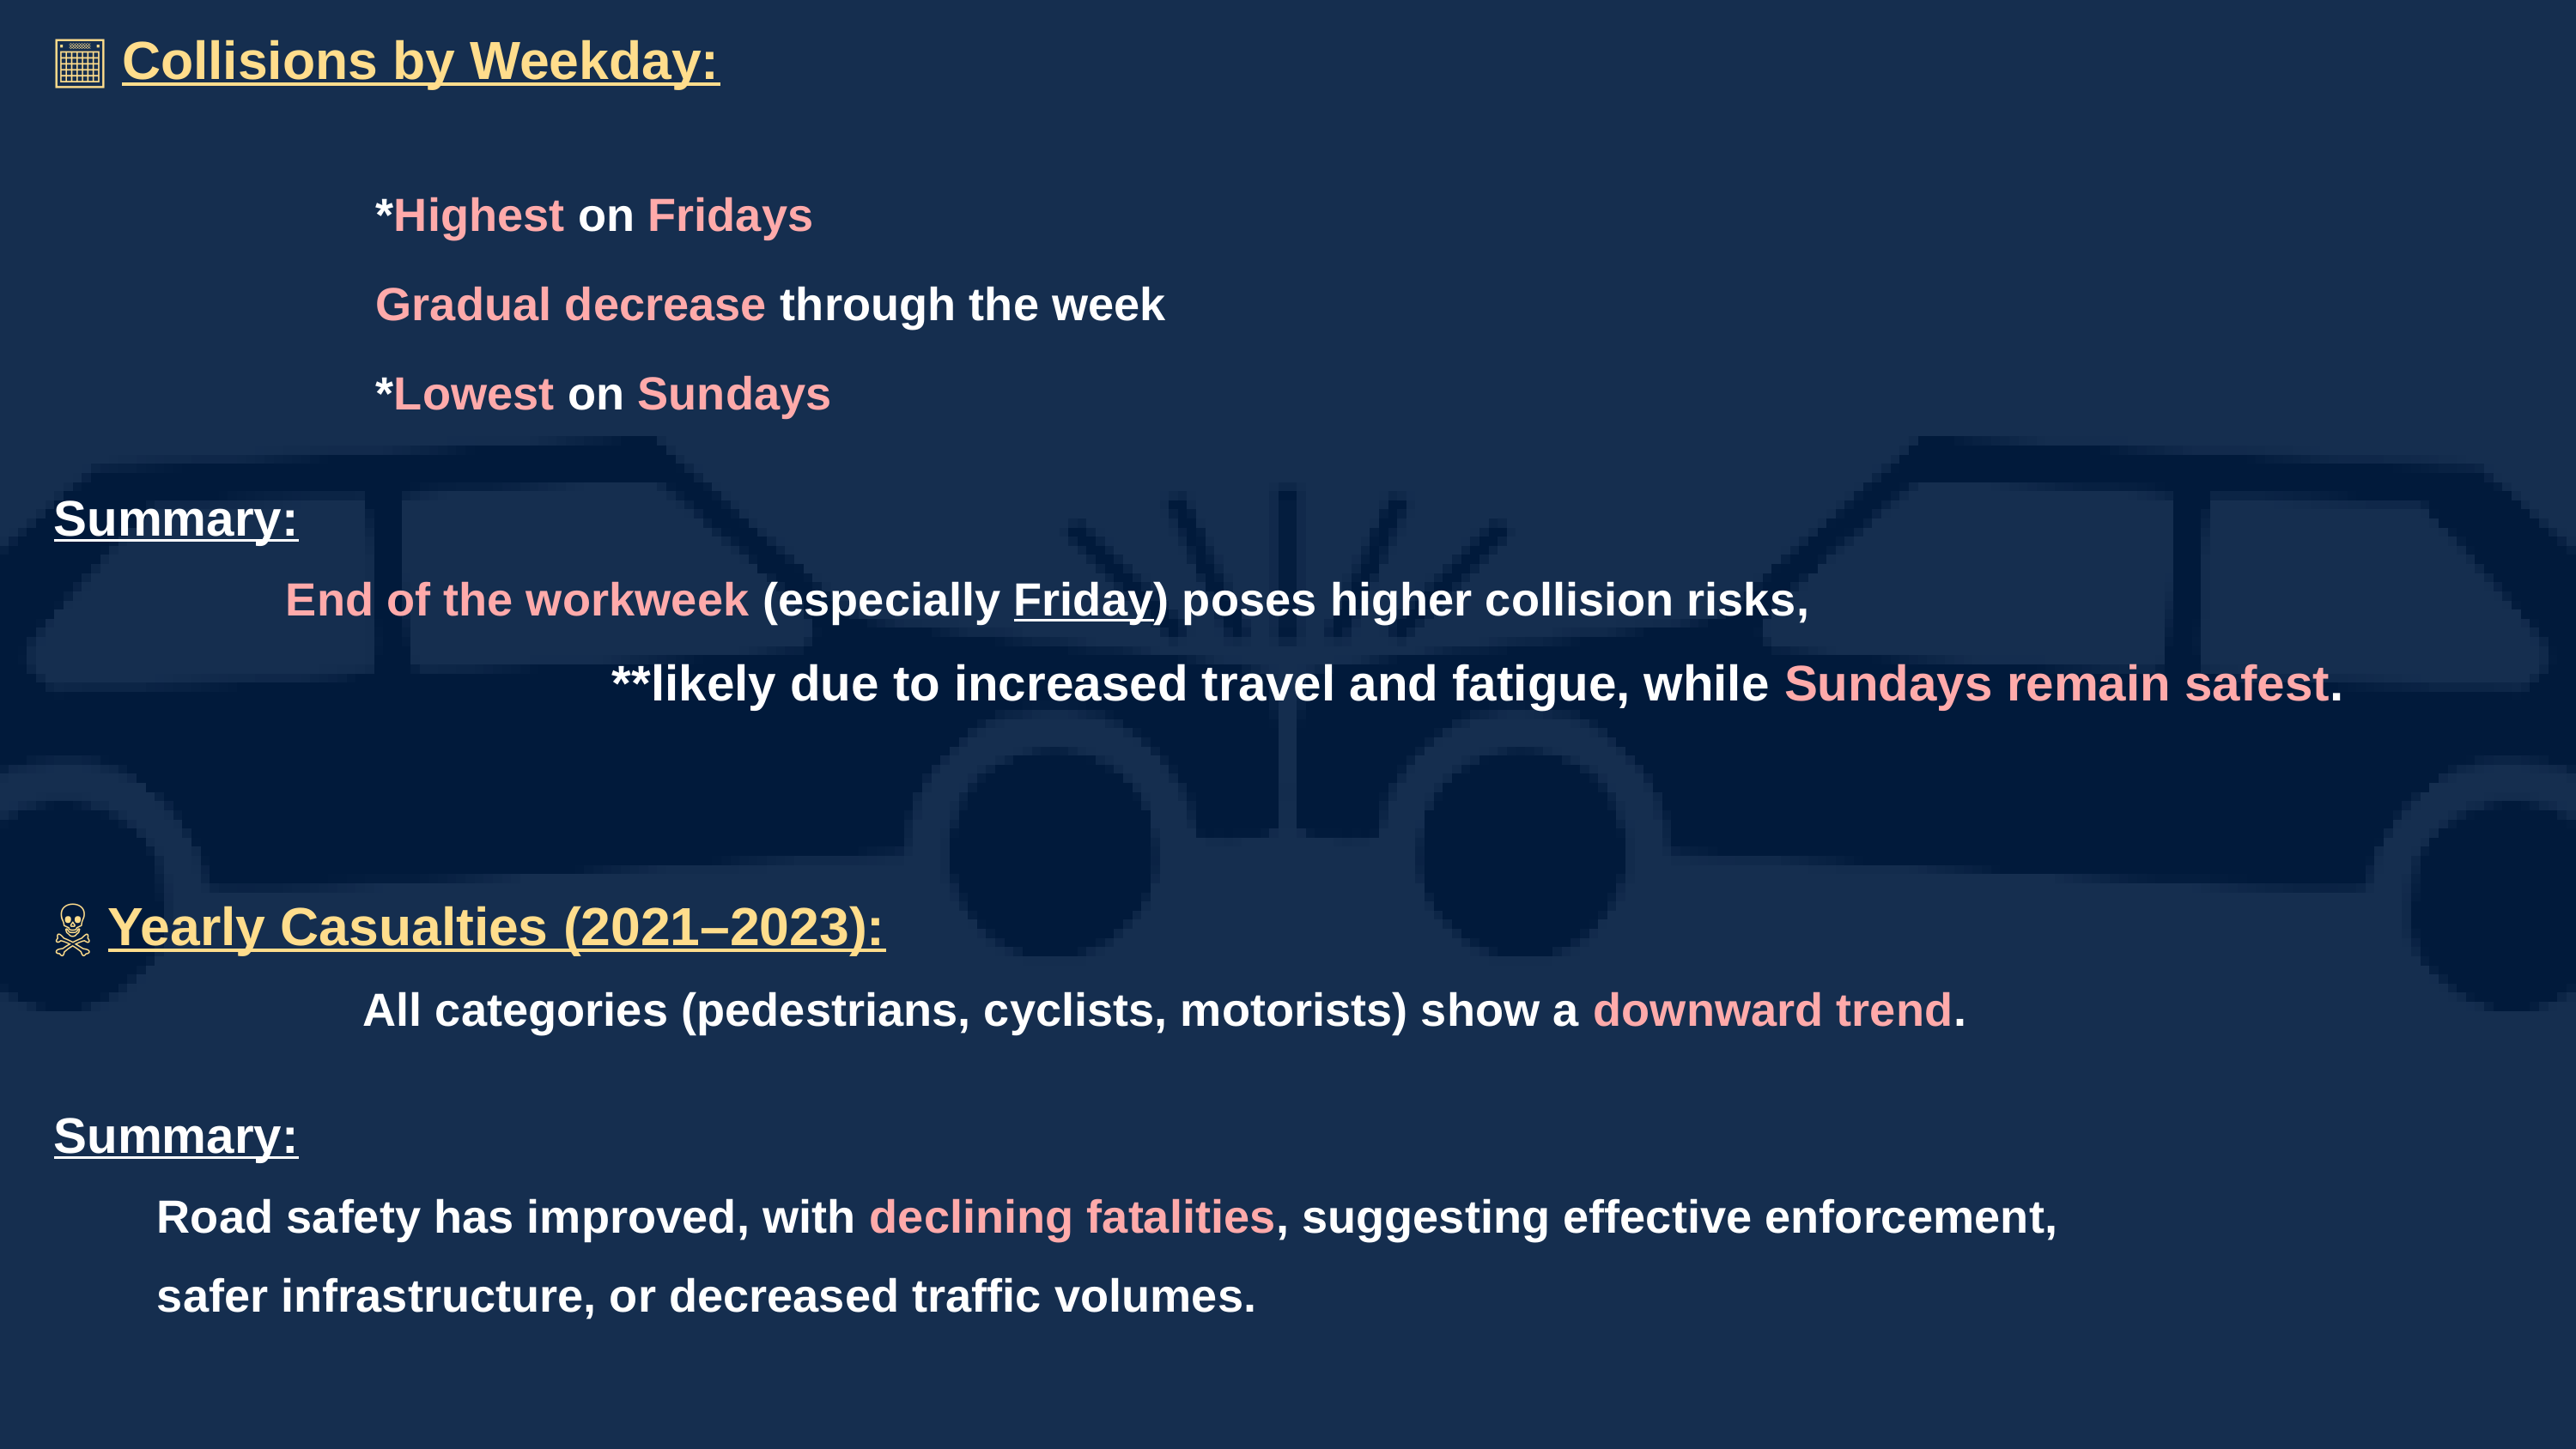

📅 Collisions by Weekday:

                         *Highest on Fridays
                         Gradual decrease through the week
                         *Lowest on Sundays

Summary:
                  End of the workweek (especially Friday) poses higher collision risks,
                                        **likely due to increased travel and fatigue, while Sundays remain safest.
☠️ Yearly Casualties (2021–2023):
                        All categories (pedestrians, cyclists, motorists) show a downward trend.

Summary:
        Road safety has improved, with declining fatalities, suggesting effective enforcement,
        safer infrastructure, or decreased traffic volumes.